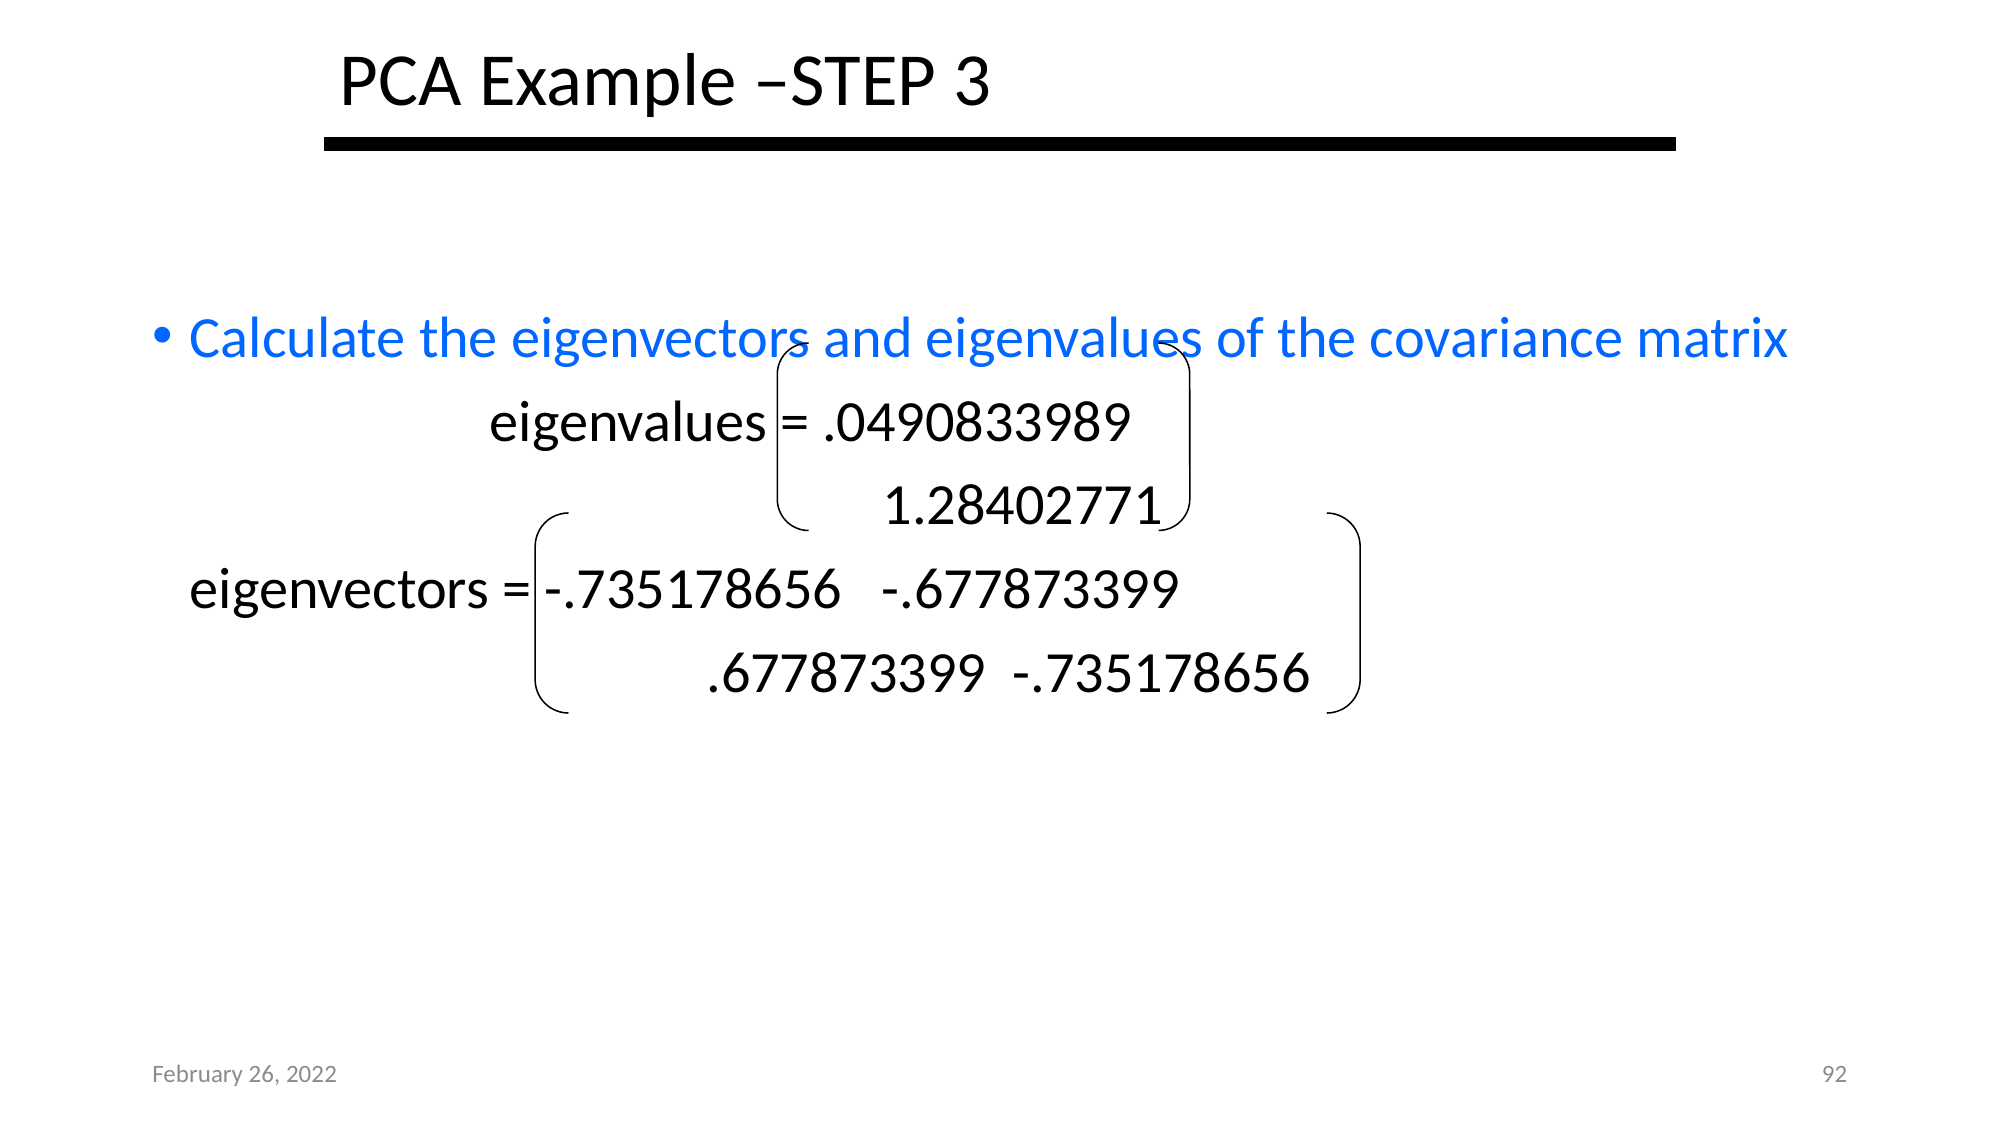

# PCA Example –STEP 3

Calculate the eigenvectors and eigenvalues of the covariance matrix
			eigenvalues = .0490833989
					       1.28402771
	eigenvectors = -.735178656   -.677873399
				     .677873399  -.735178656

February 26, 2022
92